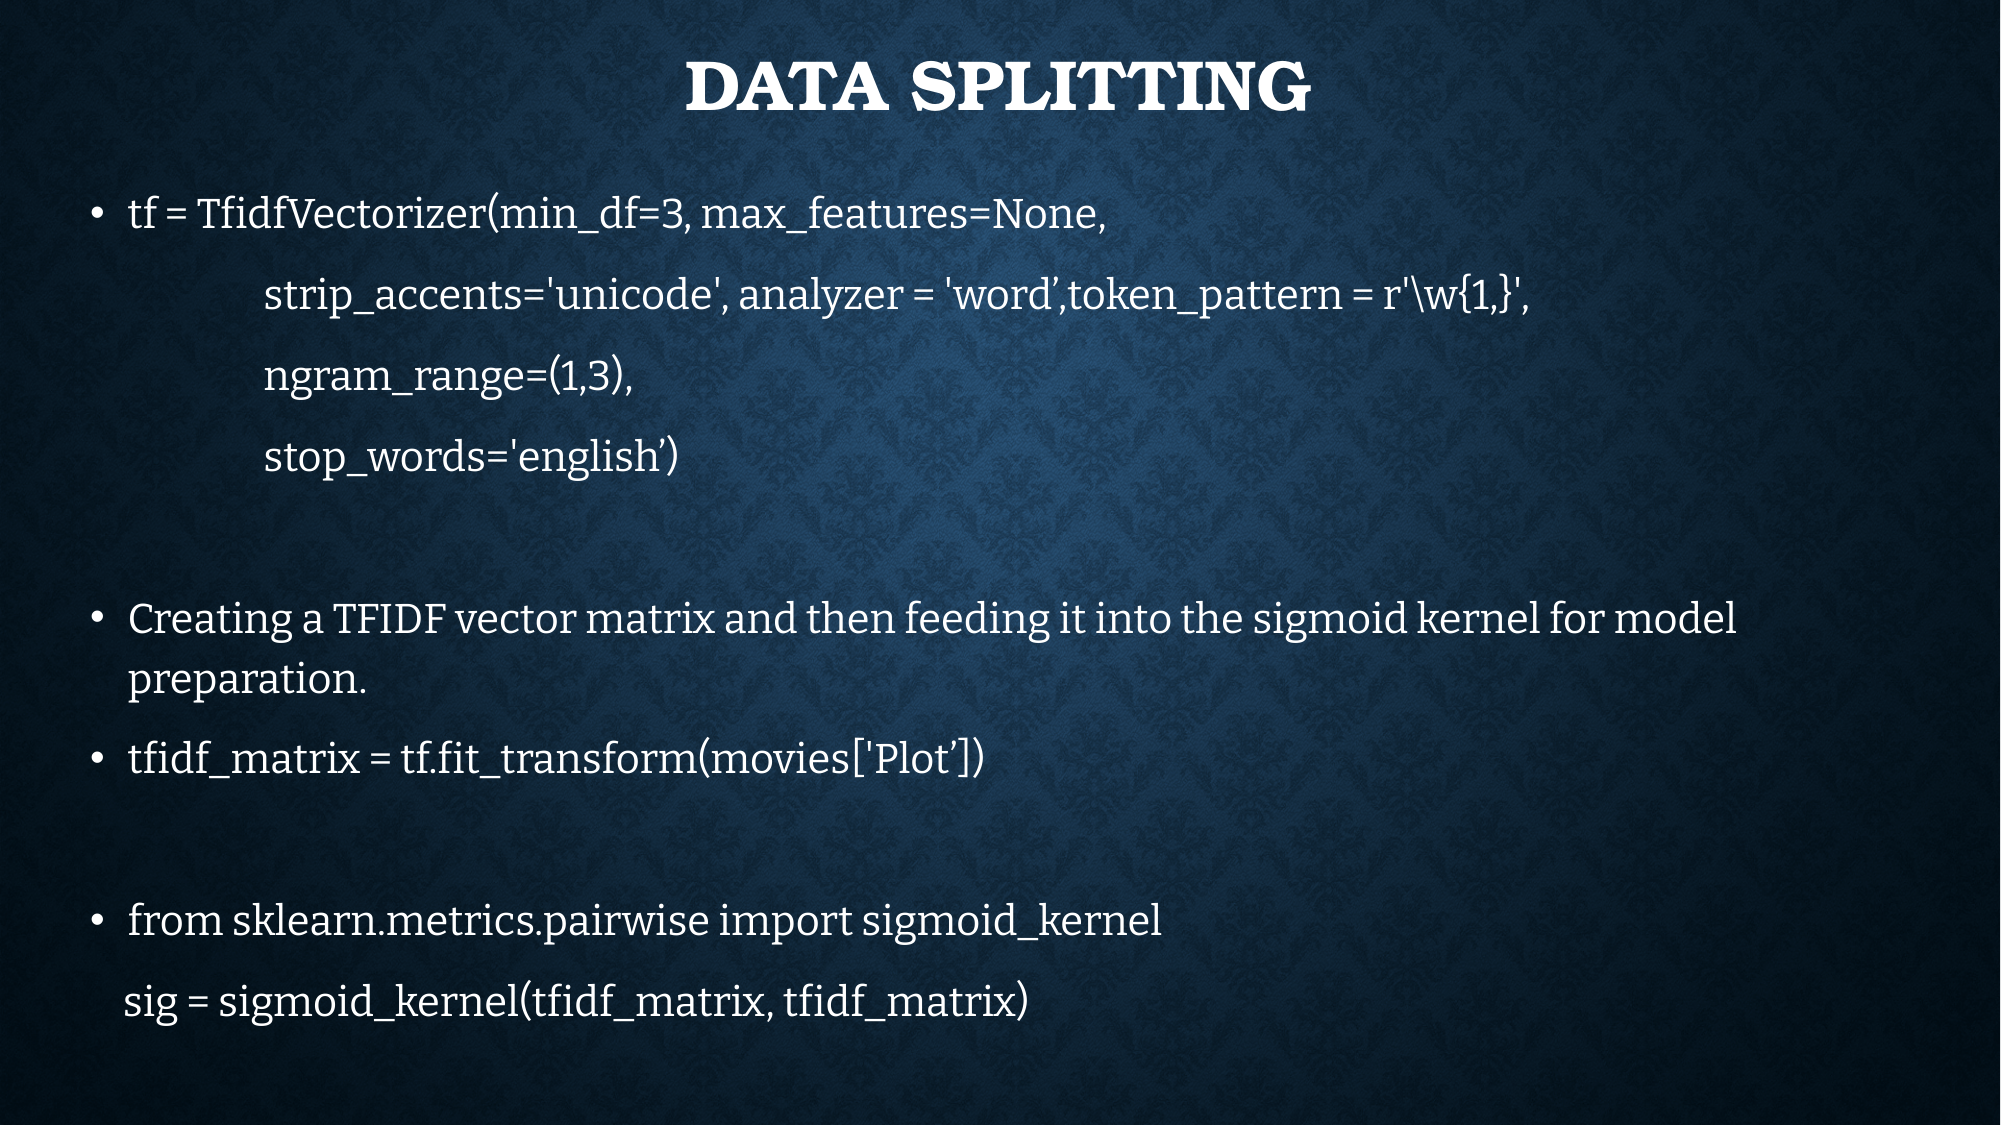

# Data splitting
tf = TfidfVectorizer(min_df=3, max_features=None,
                     strip_accents='unicode', analyzer = 'word’,token_pattern = r'\w{1,}',
                     ngram_range=(1,3),
                     stop_words='english’)

Creating a TFIDF vector matrix and then feeding it into the sigmoid kernel for model preparation.
tfidf_matrix = tf.fit_transform(movies['Plot’])

from sklearn.metrics.pairwise import sigmoid_kernel
    sig = sigmoid_kernel(tfidf_matrix, tfidf_matrix)